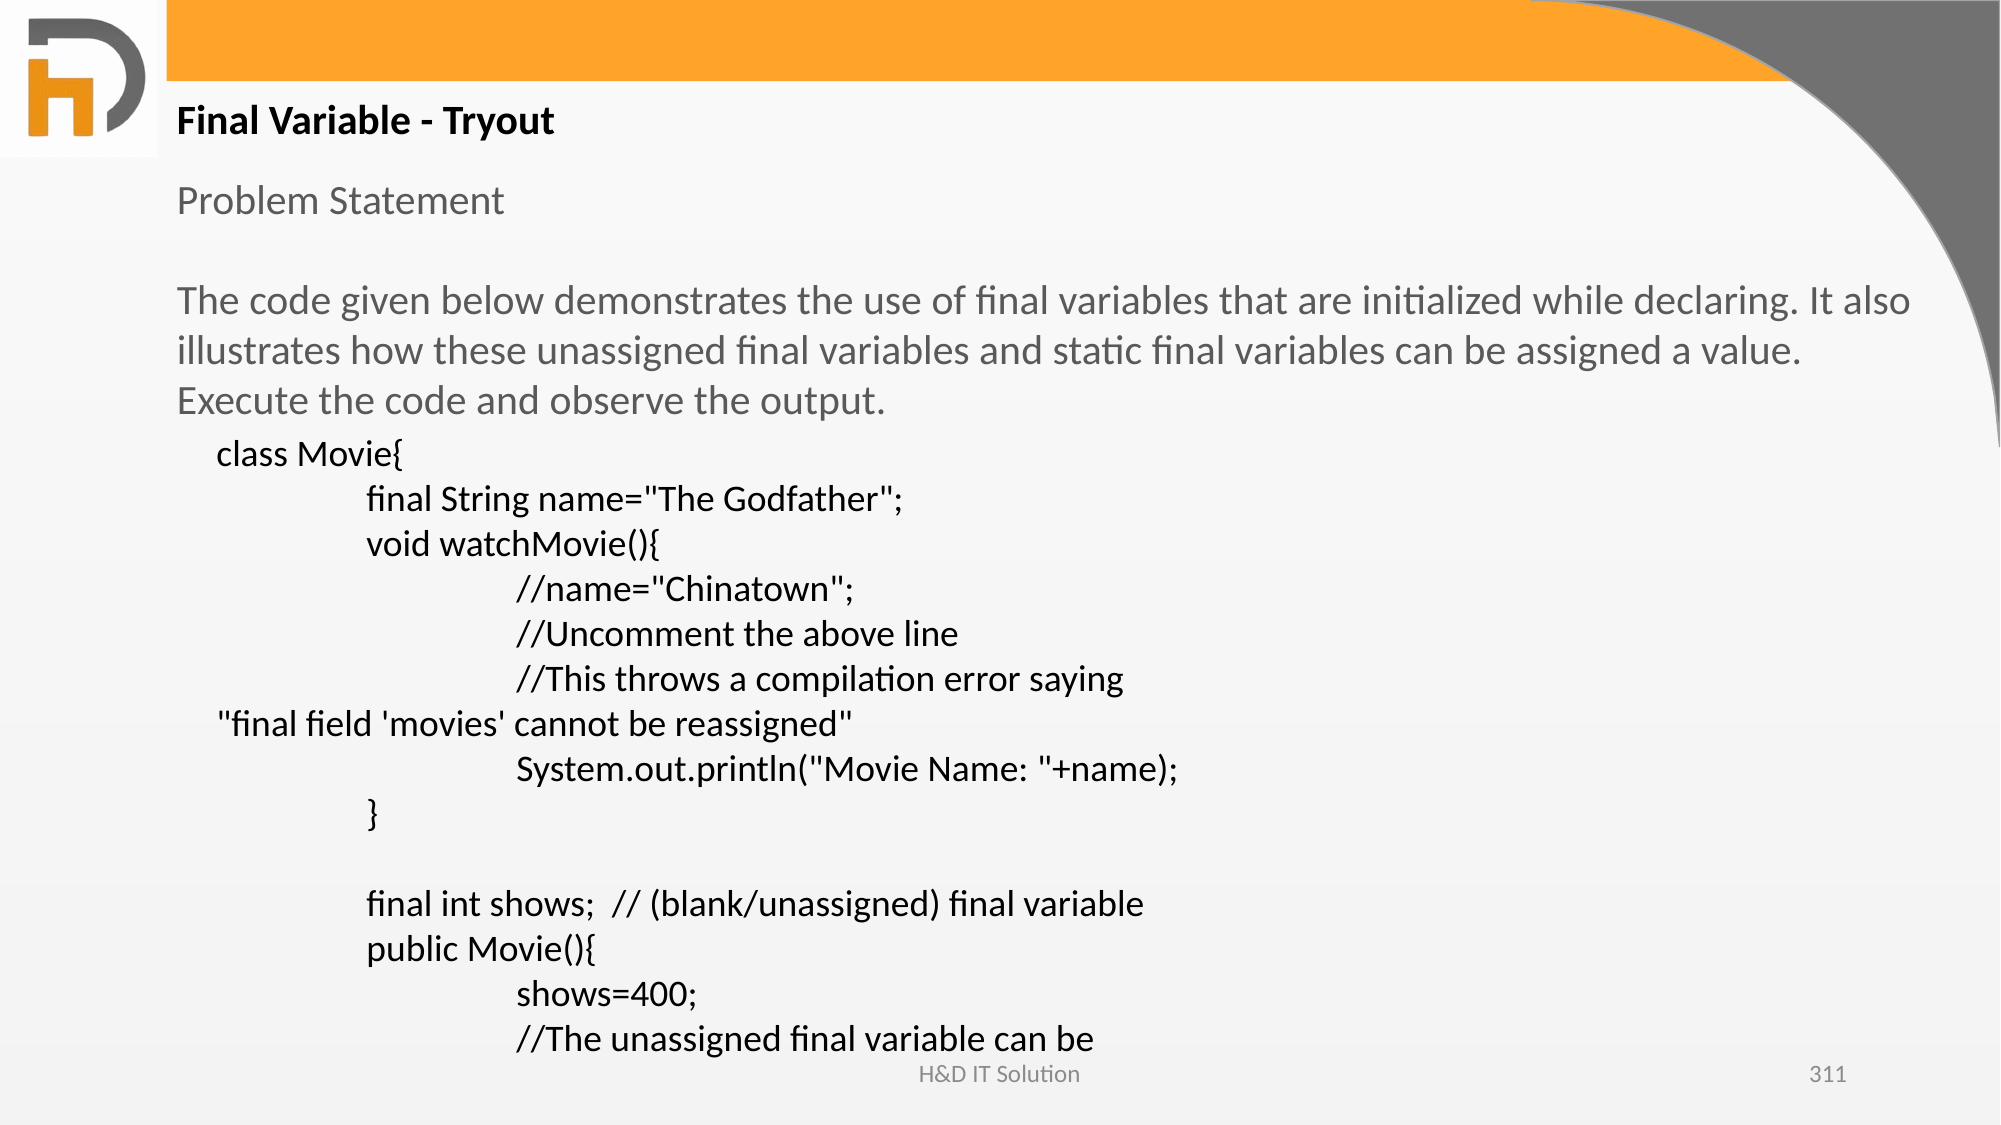

Final Variable - Tryout
Problem Statement

The code given below demonstrates the use of final variables that are initialized while declaring. It also illustrates how these unassigned final variables and static final variables can be assigned a value. Execute the code and observe the output.
class Movie{
	final String name="The Godfather";
	void watchMovie(){
		//name="Chinatown";
		//Uncomment the above line
		//This throws a compilation error saying "final field 'movies' cannot be reassigned"
		System.out.println("Movie Name: "+name);
	}

	final int shows;  // (blank/unassigned) final variable
	public Movie(){
		shows=400;
		//The unassigned final variable can be
H&D IT Solution
311